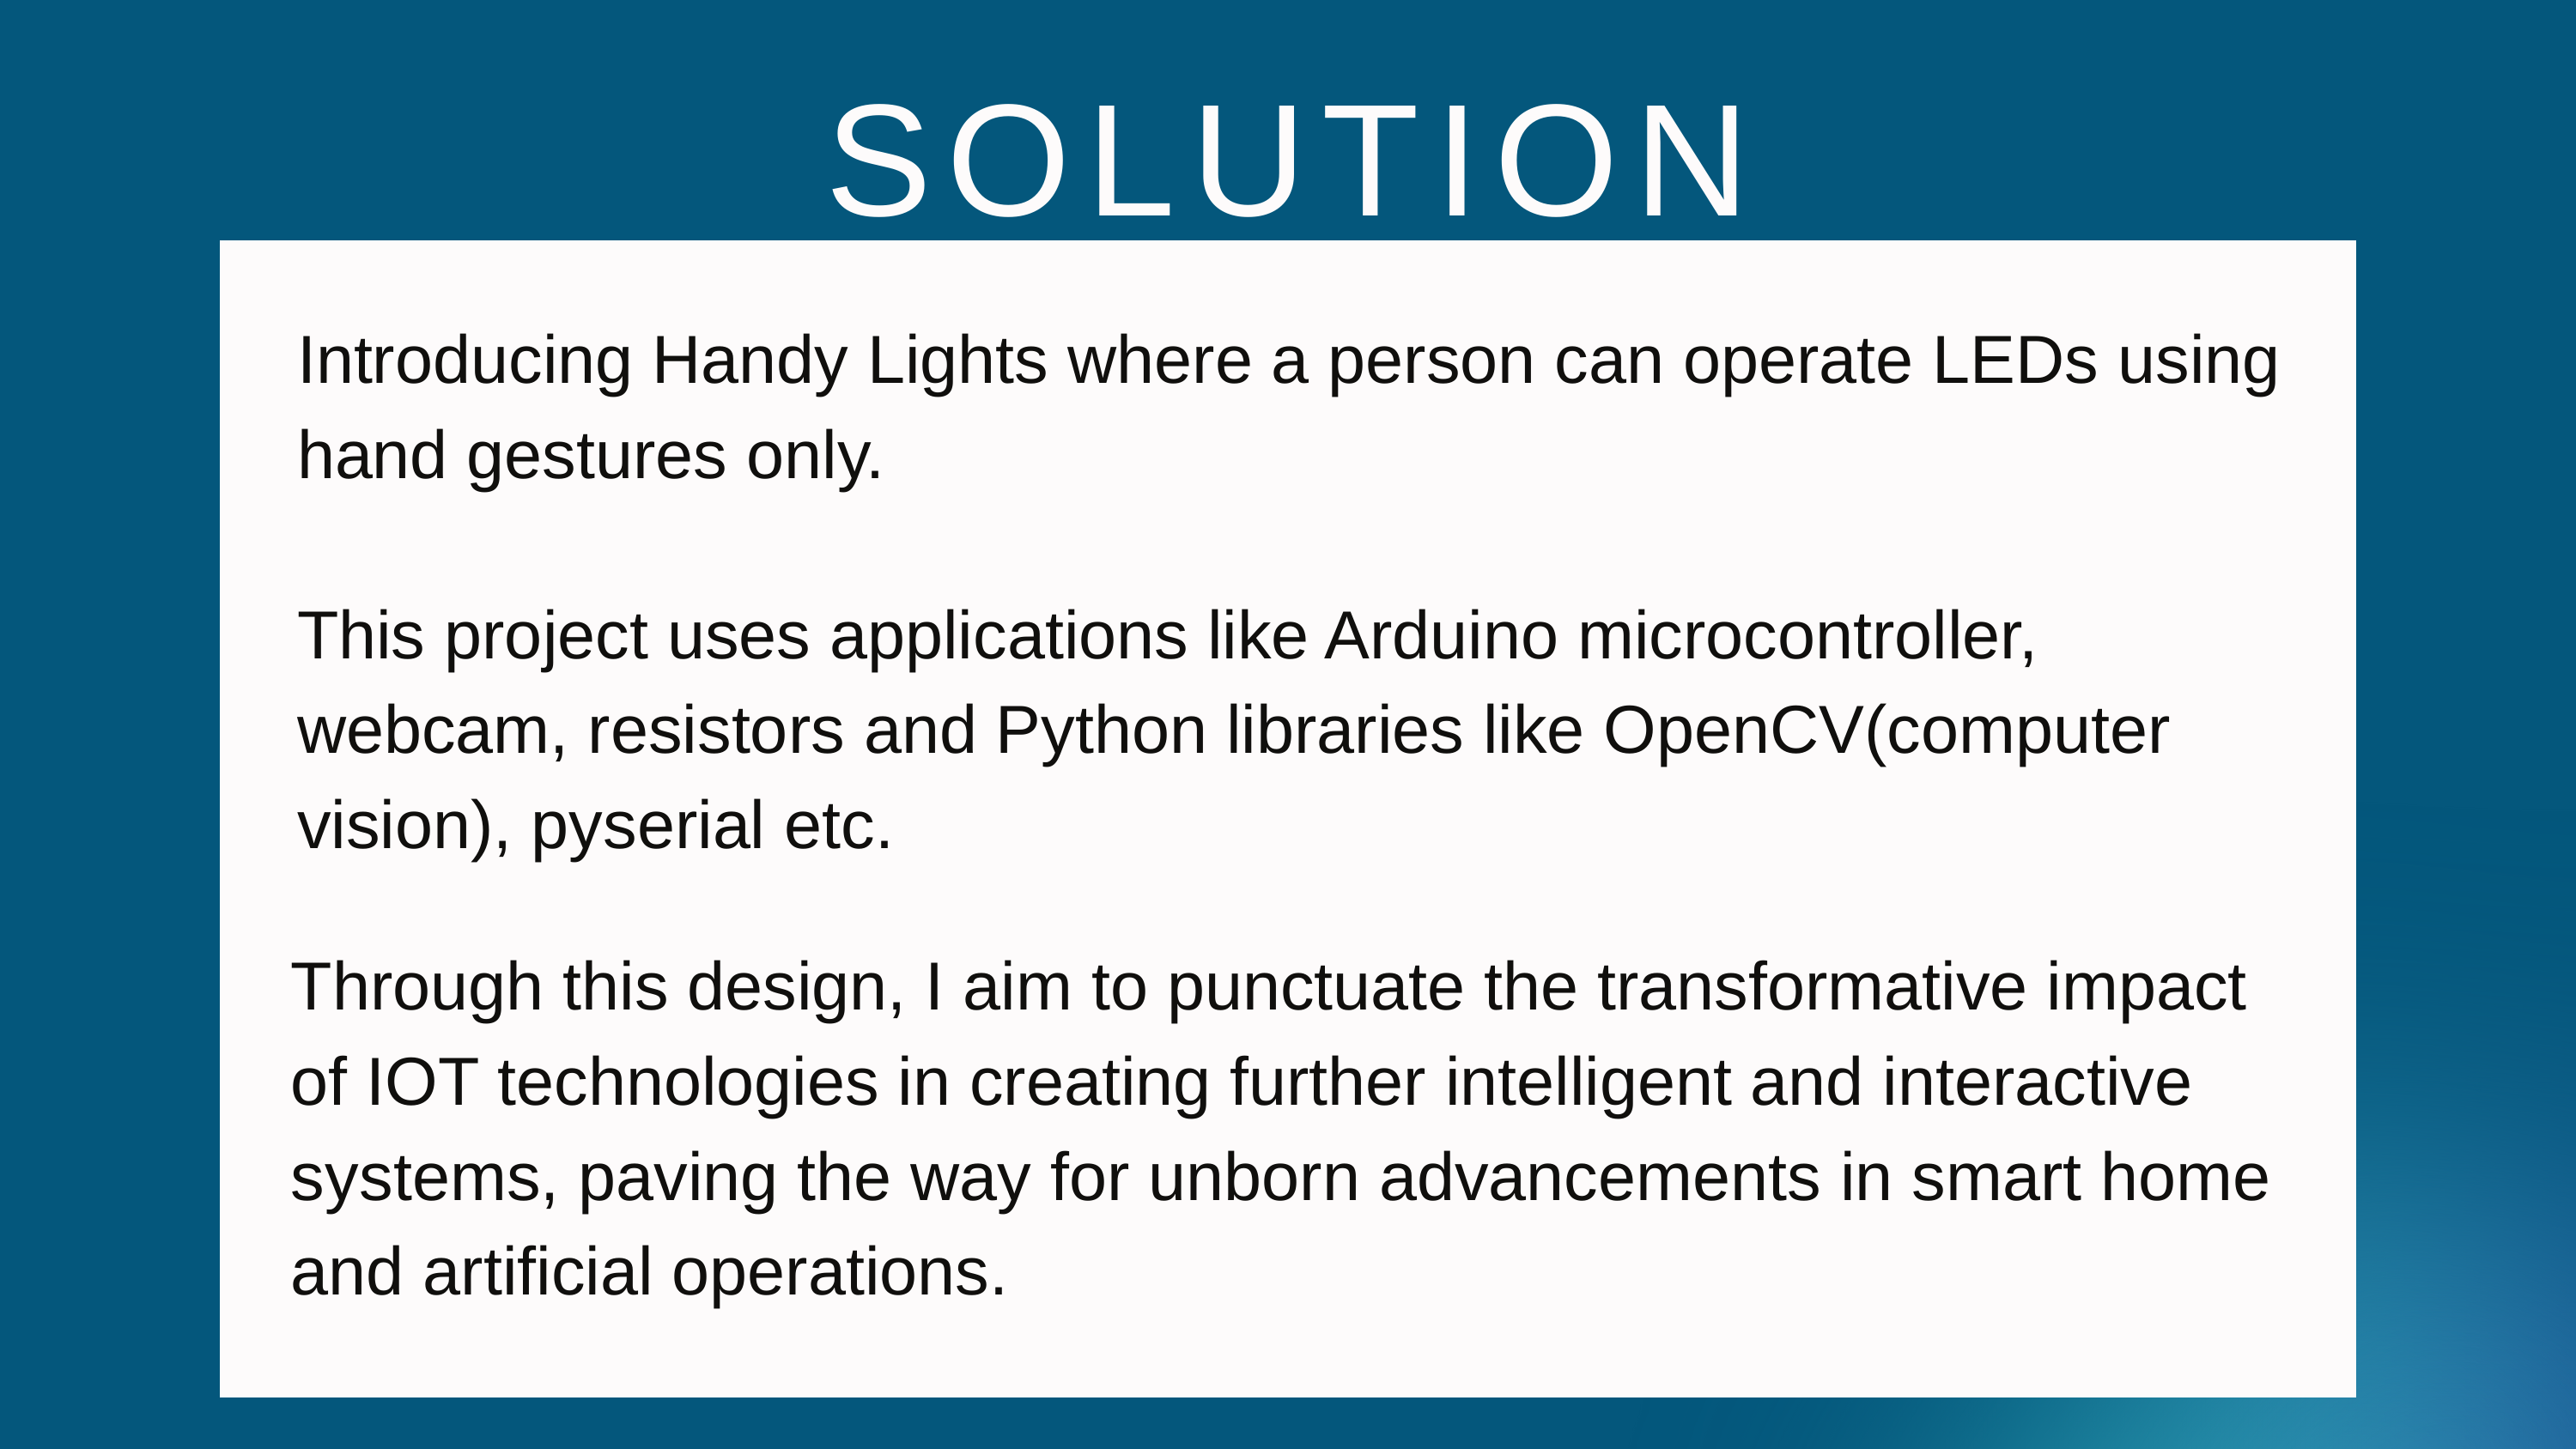

SOLUTION

Introducing Handy Lights where a person can operate LEDs using hand gestures only.

This project uses applications like Arduino microcontroller, webcam, resistors and Python libraries like OpenCV(computer vision), pyserial etc.

Through this design, I aim to punctuate the transformative impact of IOT technologies in creating further intelligent and interactive systems, paving the way for unborn advancements in smart home and artificial operations.